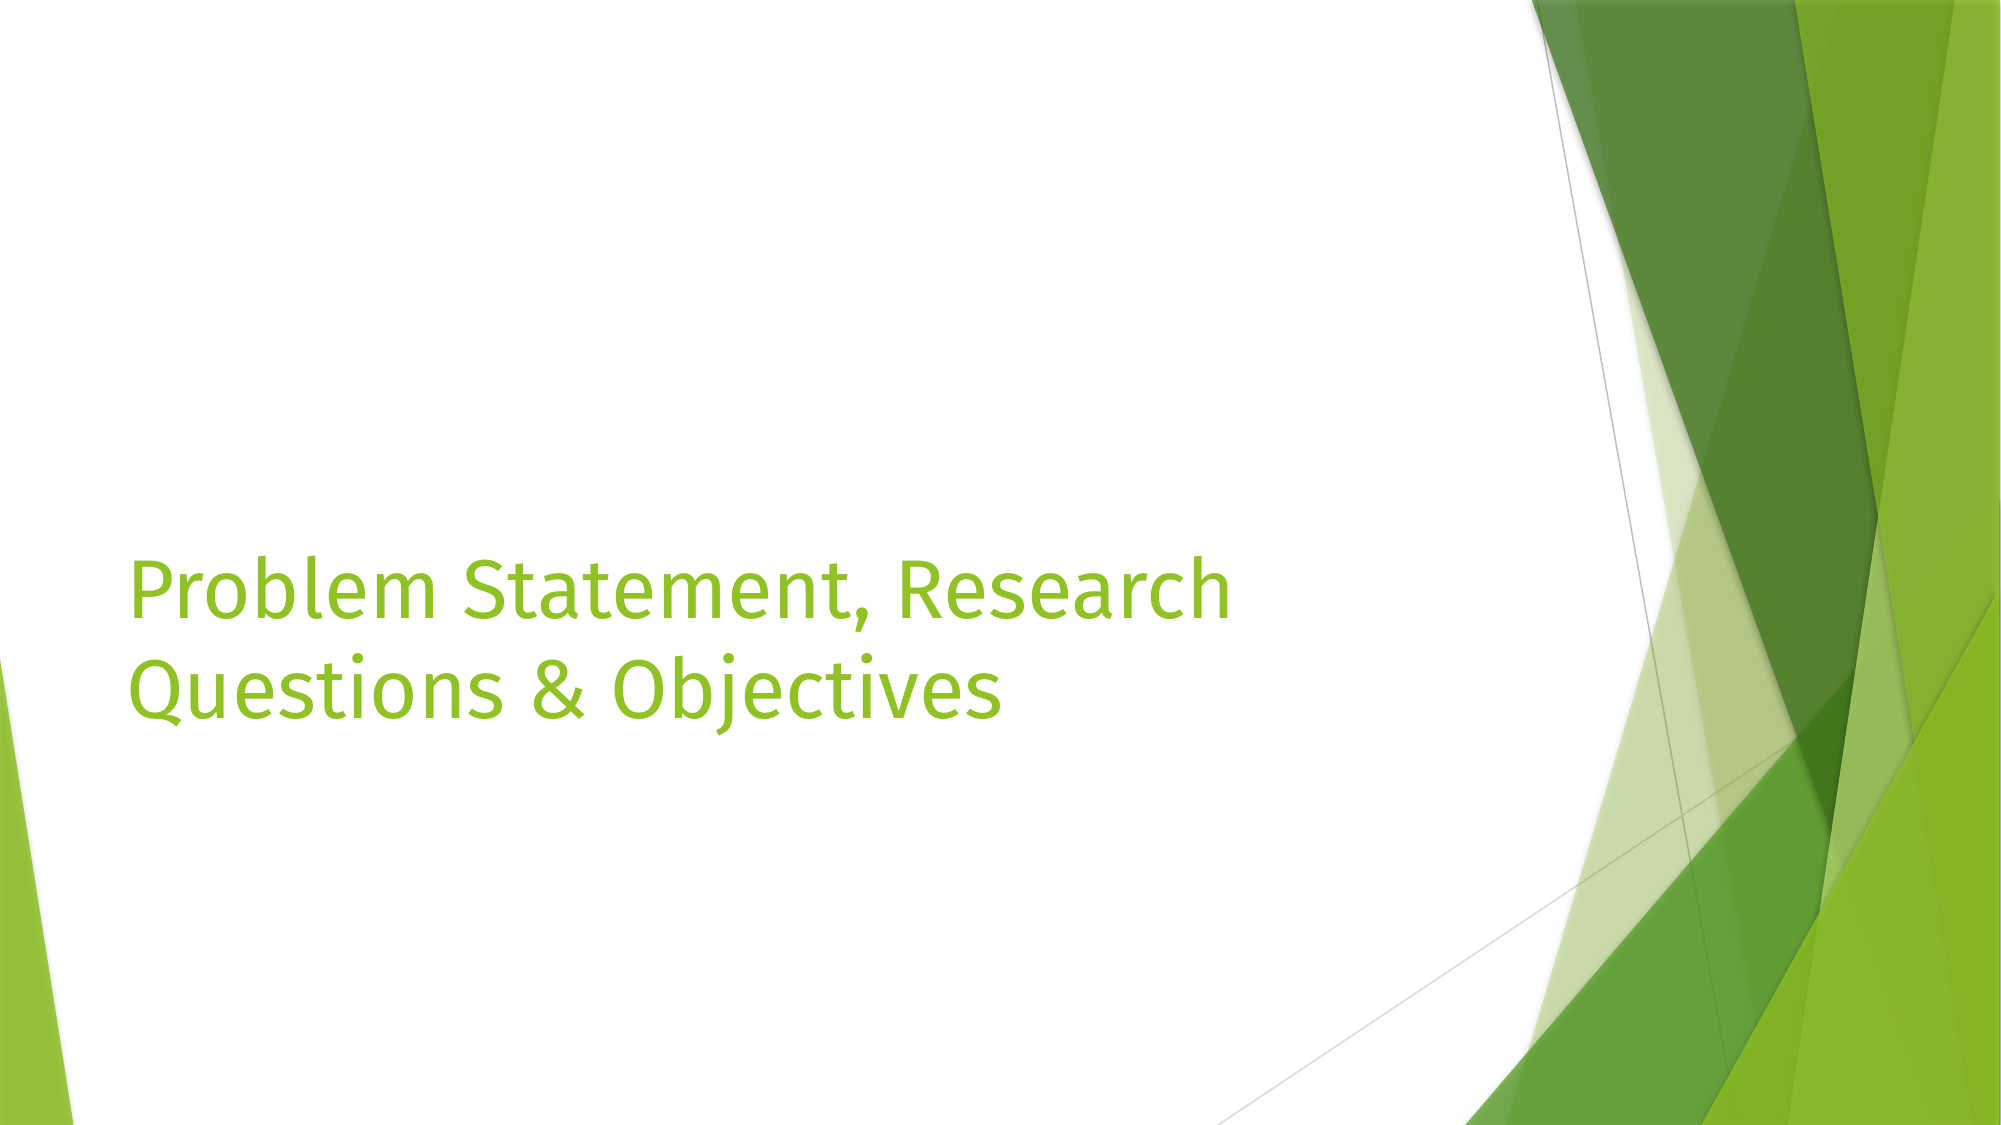

# Problem Statement, Research Questions & Objectives